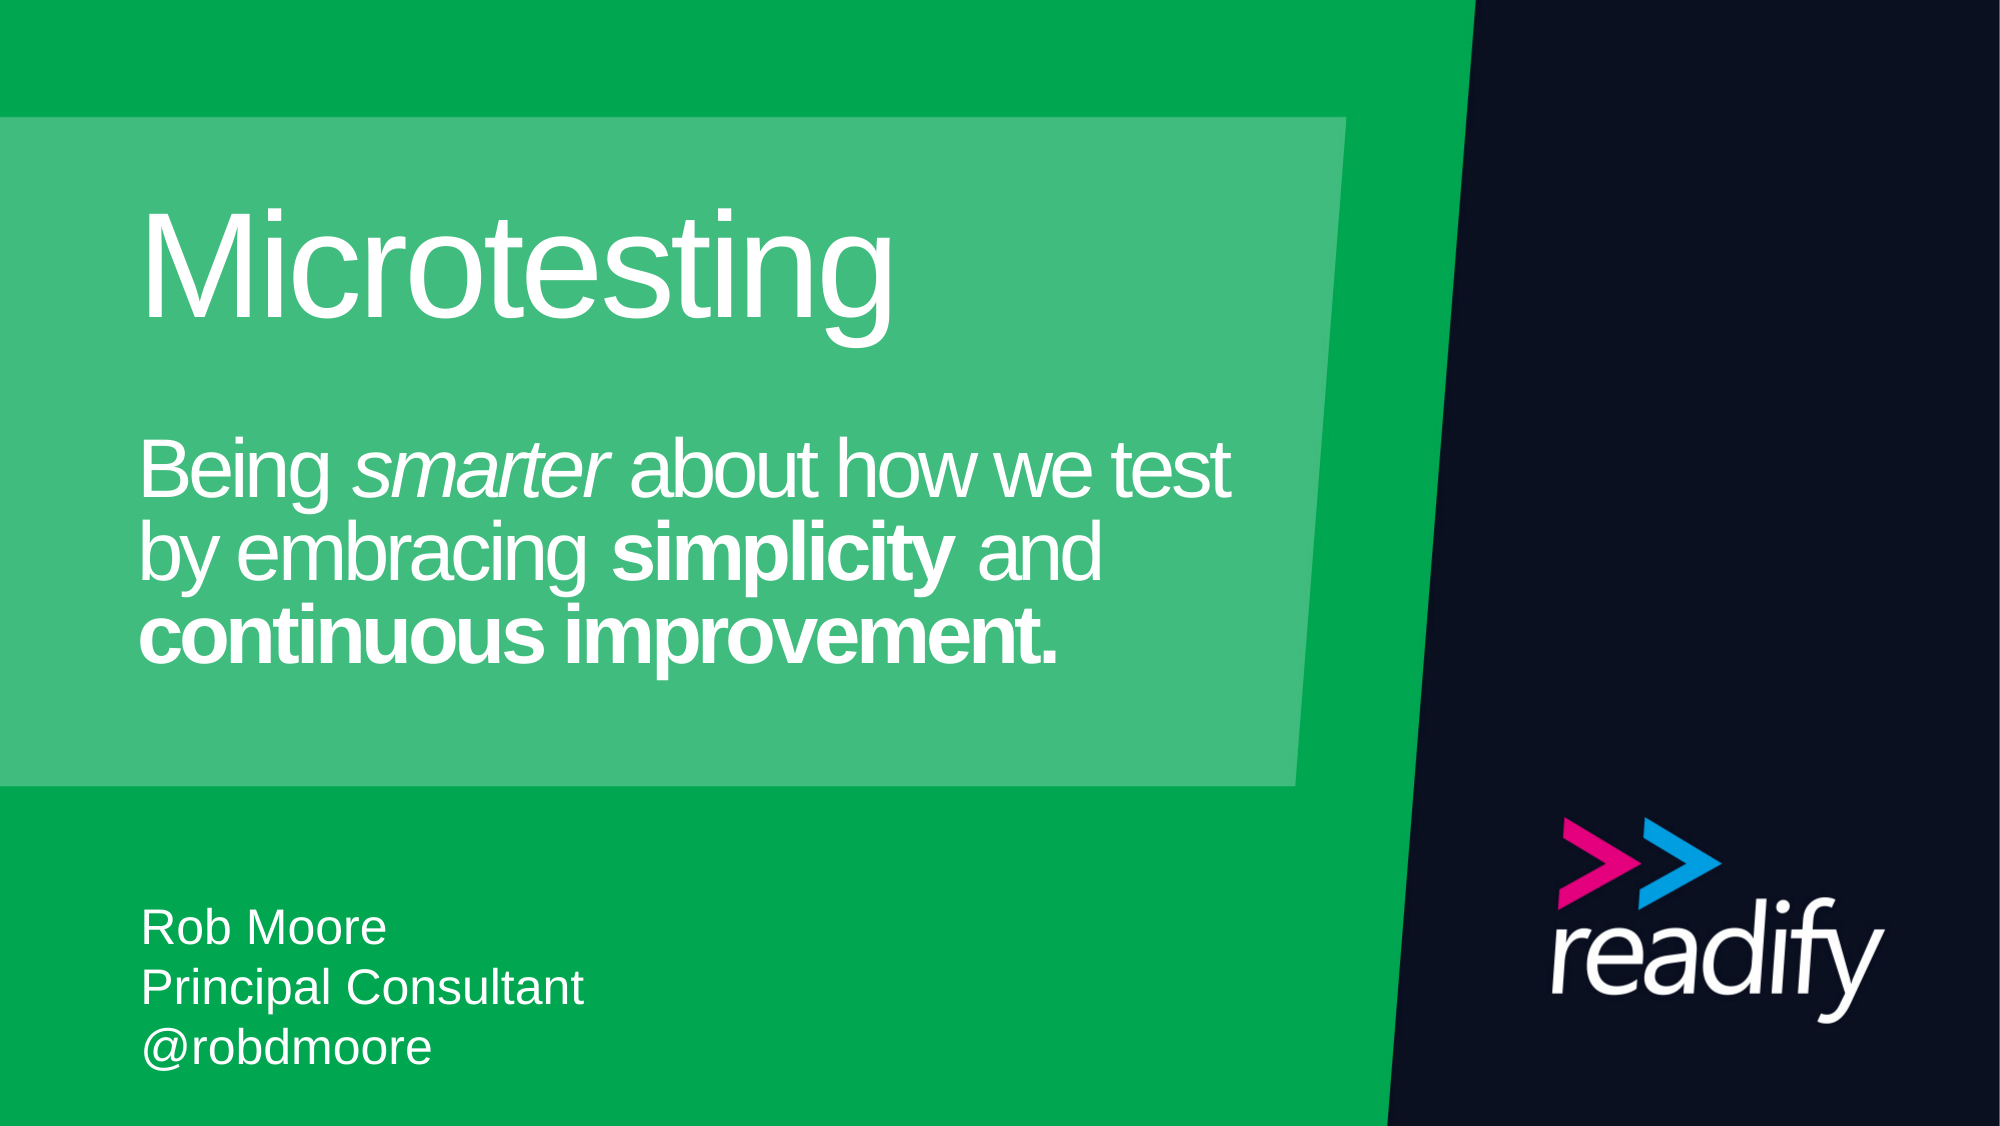

# Microtesting Being smarter about how we test by embracing simplicity and continuous improvement.
Rob Moore
Principal Consultant
@robdmoore